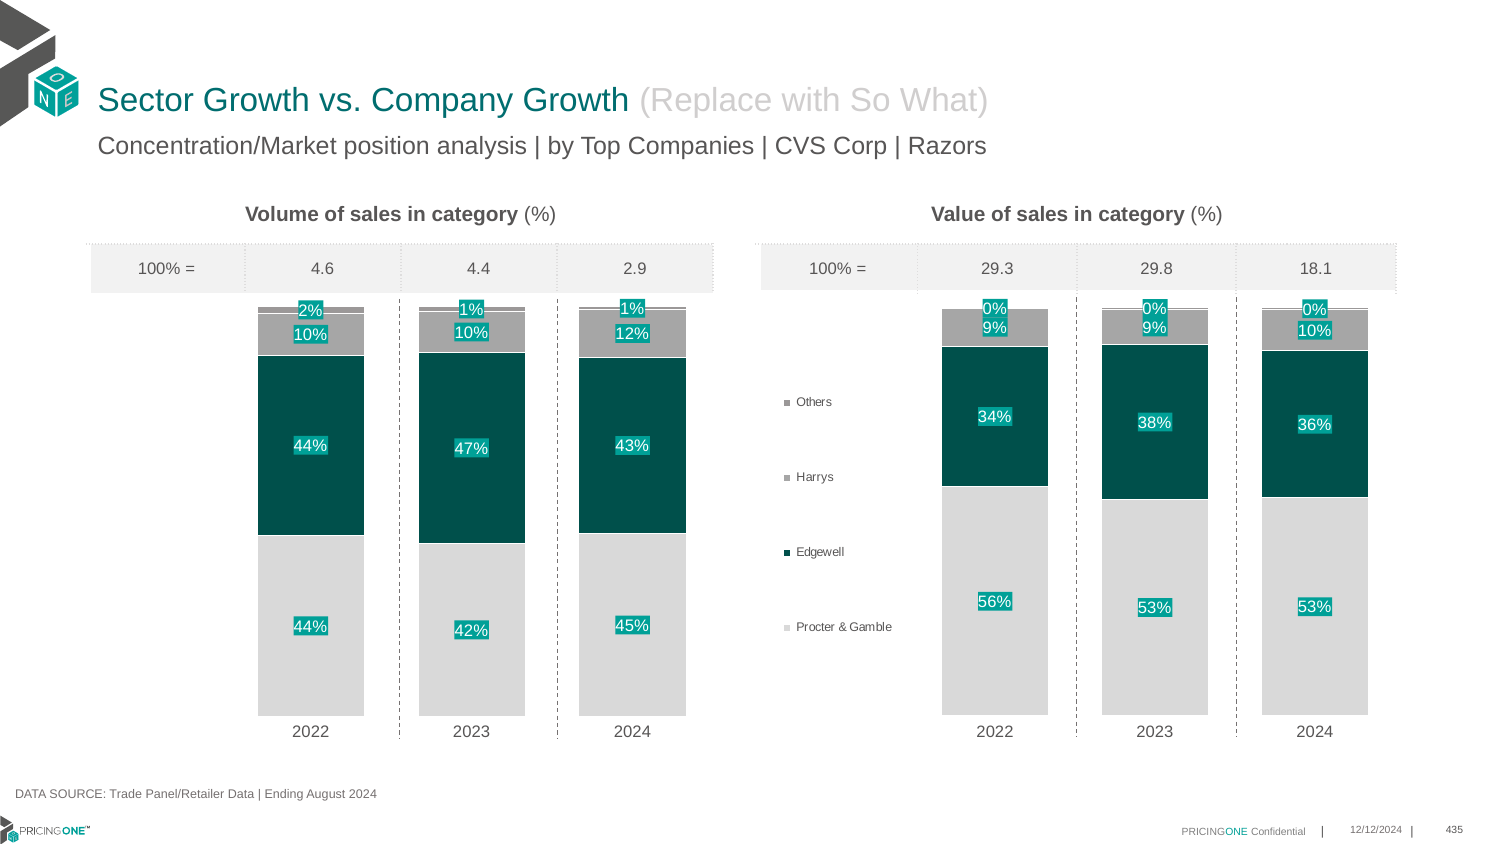

# Sector Growth vs. Company Growth (Replace with So What)
Concentration/Market position analysis | by Top Companies | CVS Corp | Razors
| Volume of sales in category (%) |  |  |  |
| --- | --- | --- | --- |
| 100% = | 4.6 | 4.4 | 2.9 |
| Value of sales in category (%) |  |  |  |
| --- | --- | --- | --- |
| 100% = | 29.3 | 29.8 | 18.1 |

### Chart

| Category | Procter & Gamble | Edgewell | Harrys | Others |
|---|---|---|---|---|
| 2022 | 0.4421987682335013 | 0.4389987327288163 | 0.10290712185313364 | 0.01589537718454878 |
| 2023 | 0.4224788962584315 | 0.46559196410583287 | 0.09981601141602019 | 0.012113128219715427 |
| 2024 | 0.44580603652006495 | 0.4305387920713327 | 0.11571685671194484 | 0.007938314696657475 |

### Chart

| Category | Procter & Gamble | Edgewell | Harrys | Others |
|---|---|---|---|---|
| 2022 | 0.5617212418305333 | 0.3440796054095338 | 0.09274627657648572 | 0.0014528761834471735 |
| 2023 | 0.5308697525667612 | 0.3783479436306367 | 0.08715043599421728 | 0.003631867808384957 |
| 2024 | 0.5348131268635924 | 0.360233100356953 | 0.10058913236638228 | 0.004364640413072314 |
DATA SOURCE: Trade Panel/Retailer Data | Ending August 2024

12/12/2024
435